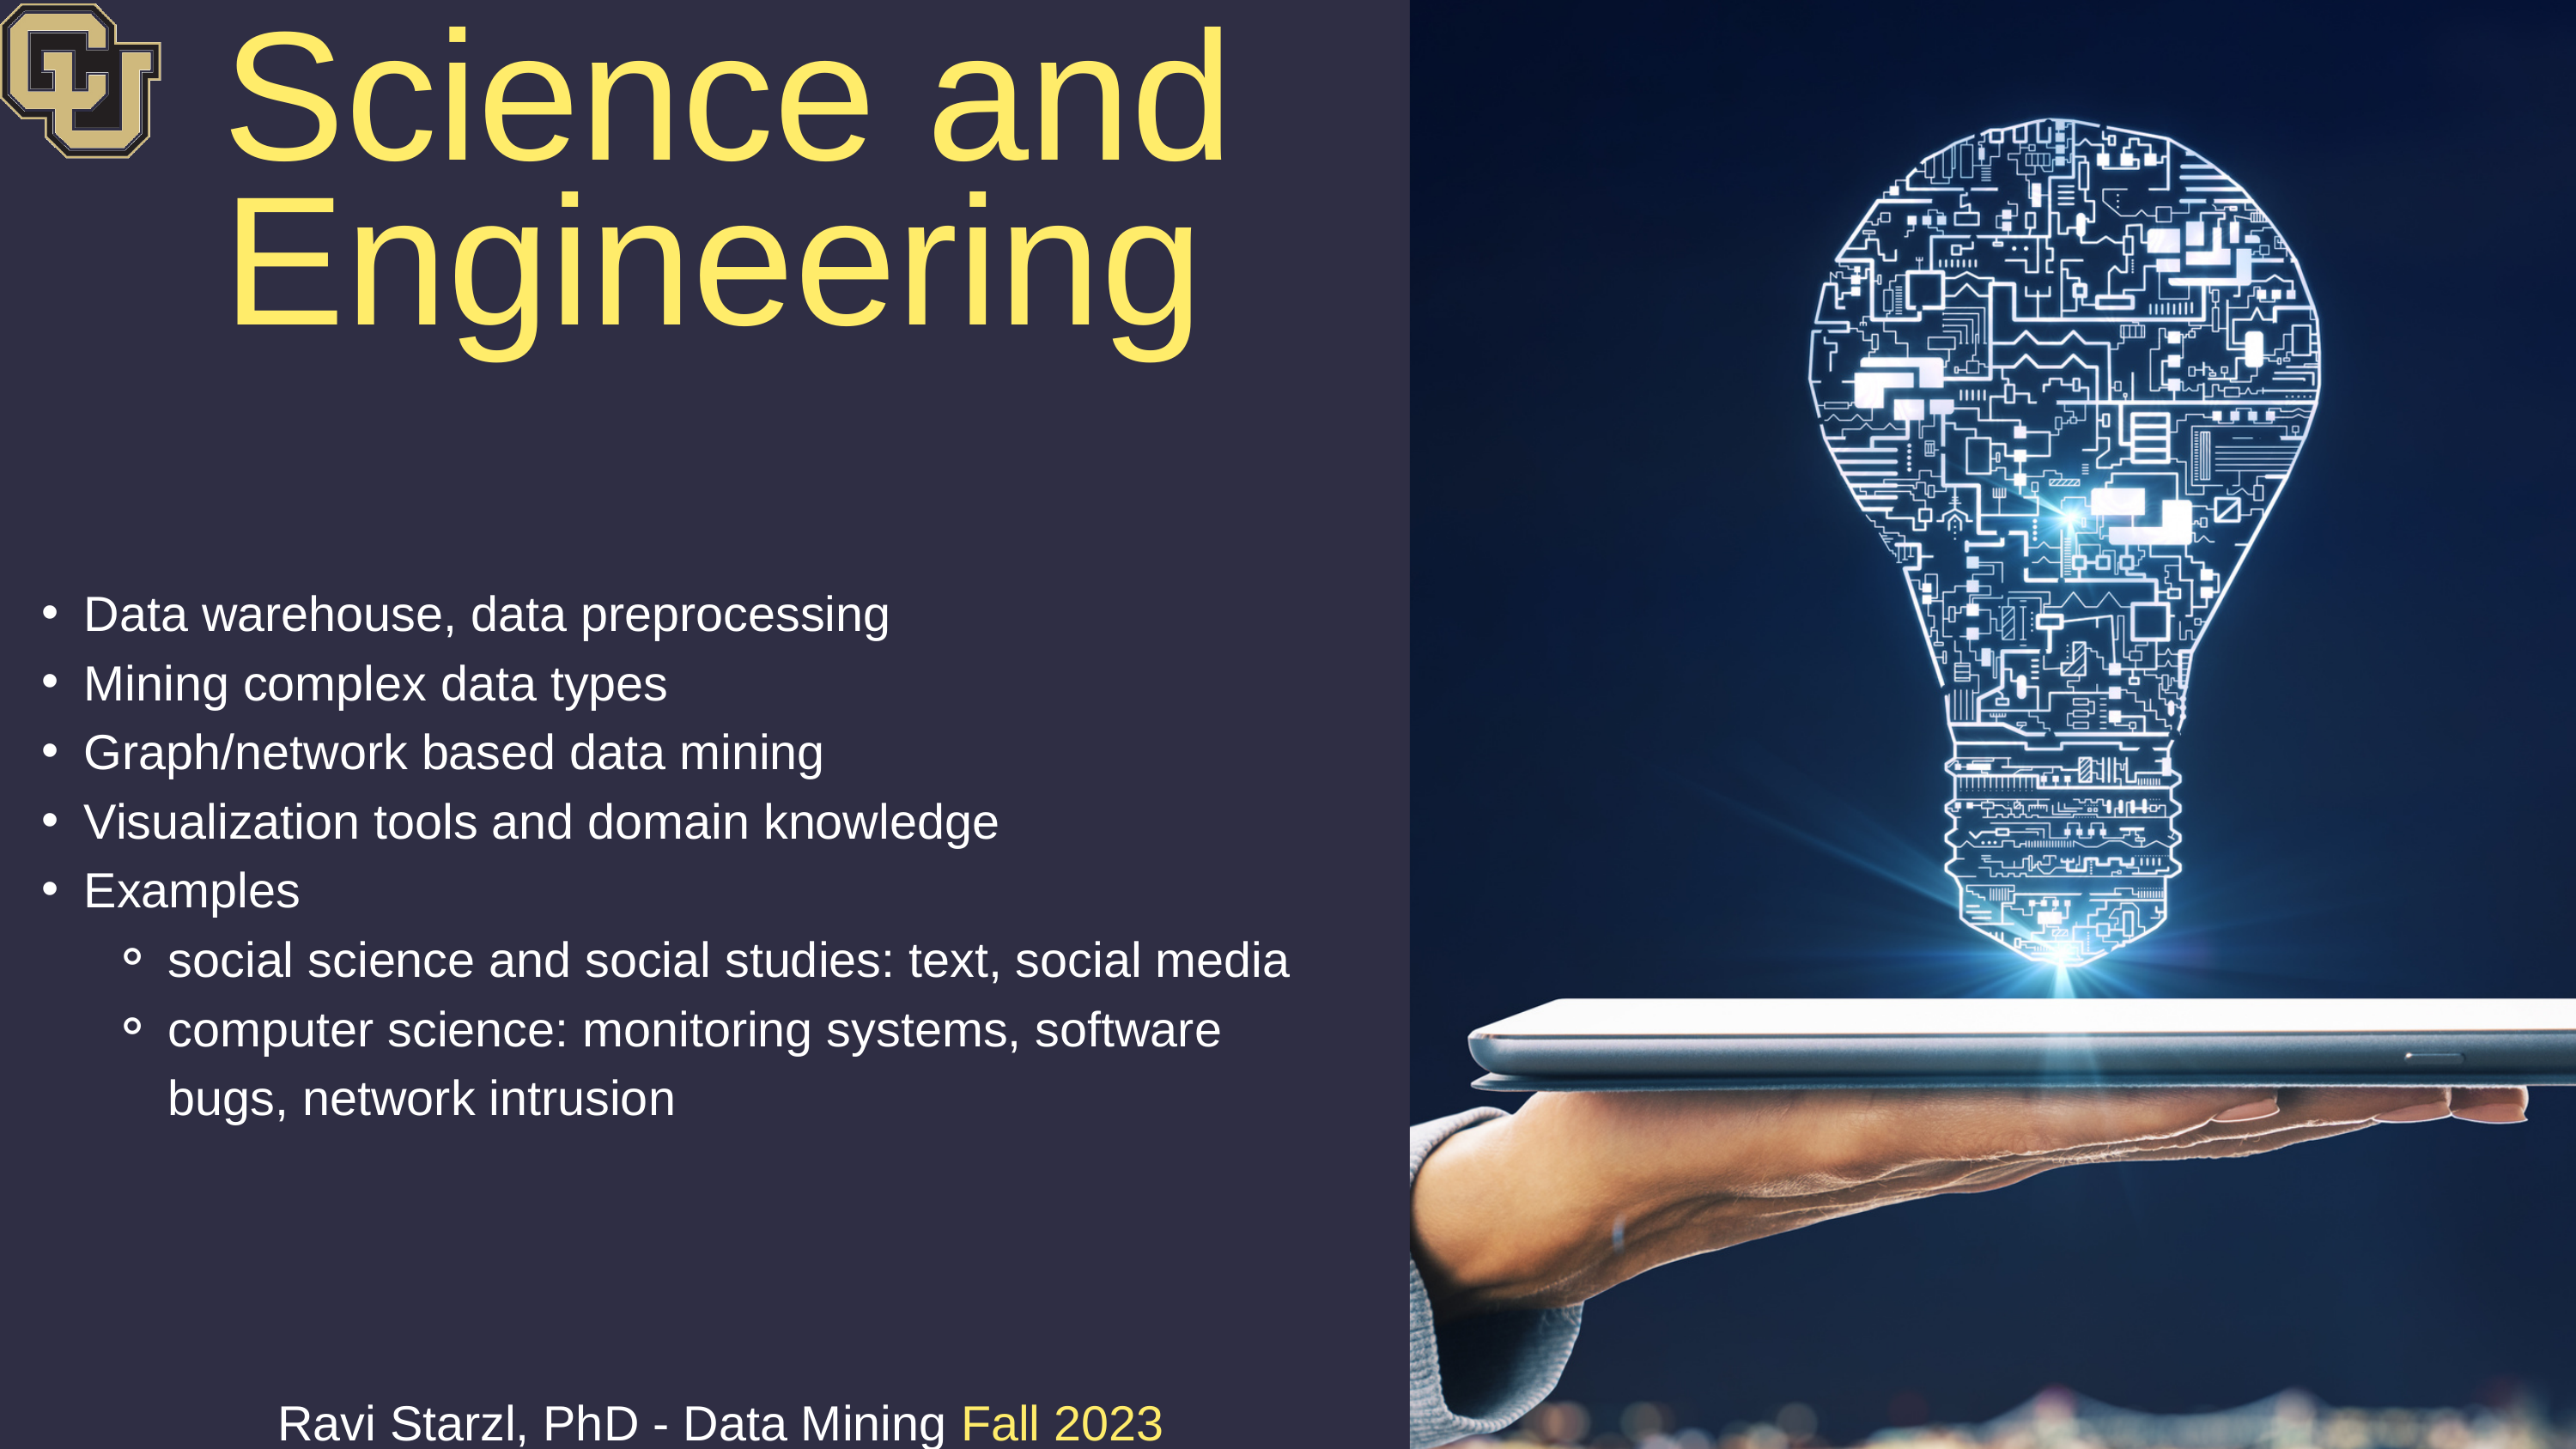

Science and Engineering
Data warehouse, data preprocessing
Mining complex data types
Graph/network based data mining
Visualization tools and domain knowledge
Examples
social science and social studies: text, social media
computer science: monitoring systems, software bugs, network intrusion
Ravi Starzl, PhD - Data Mining Fall 2023